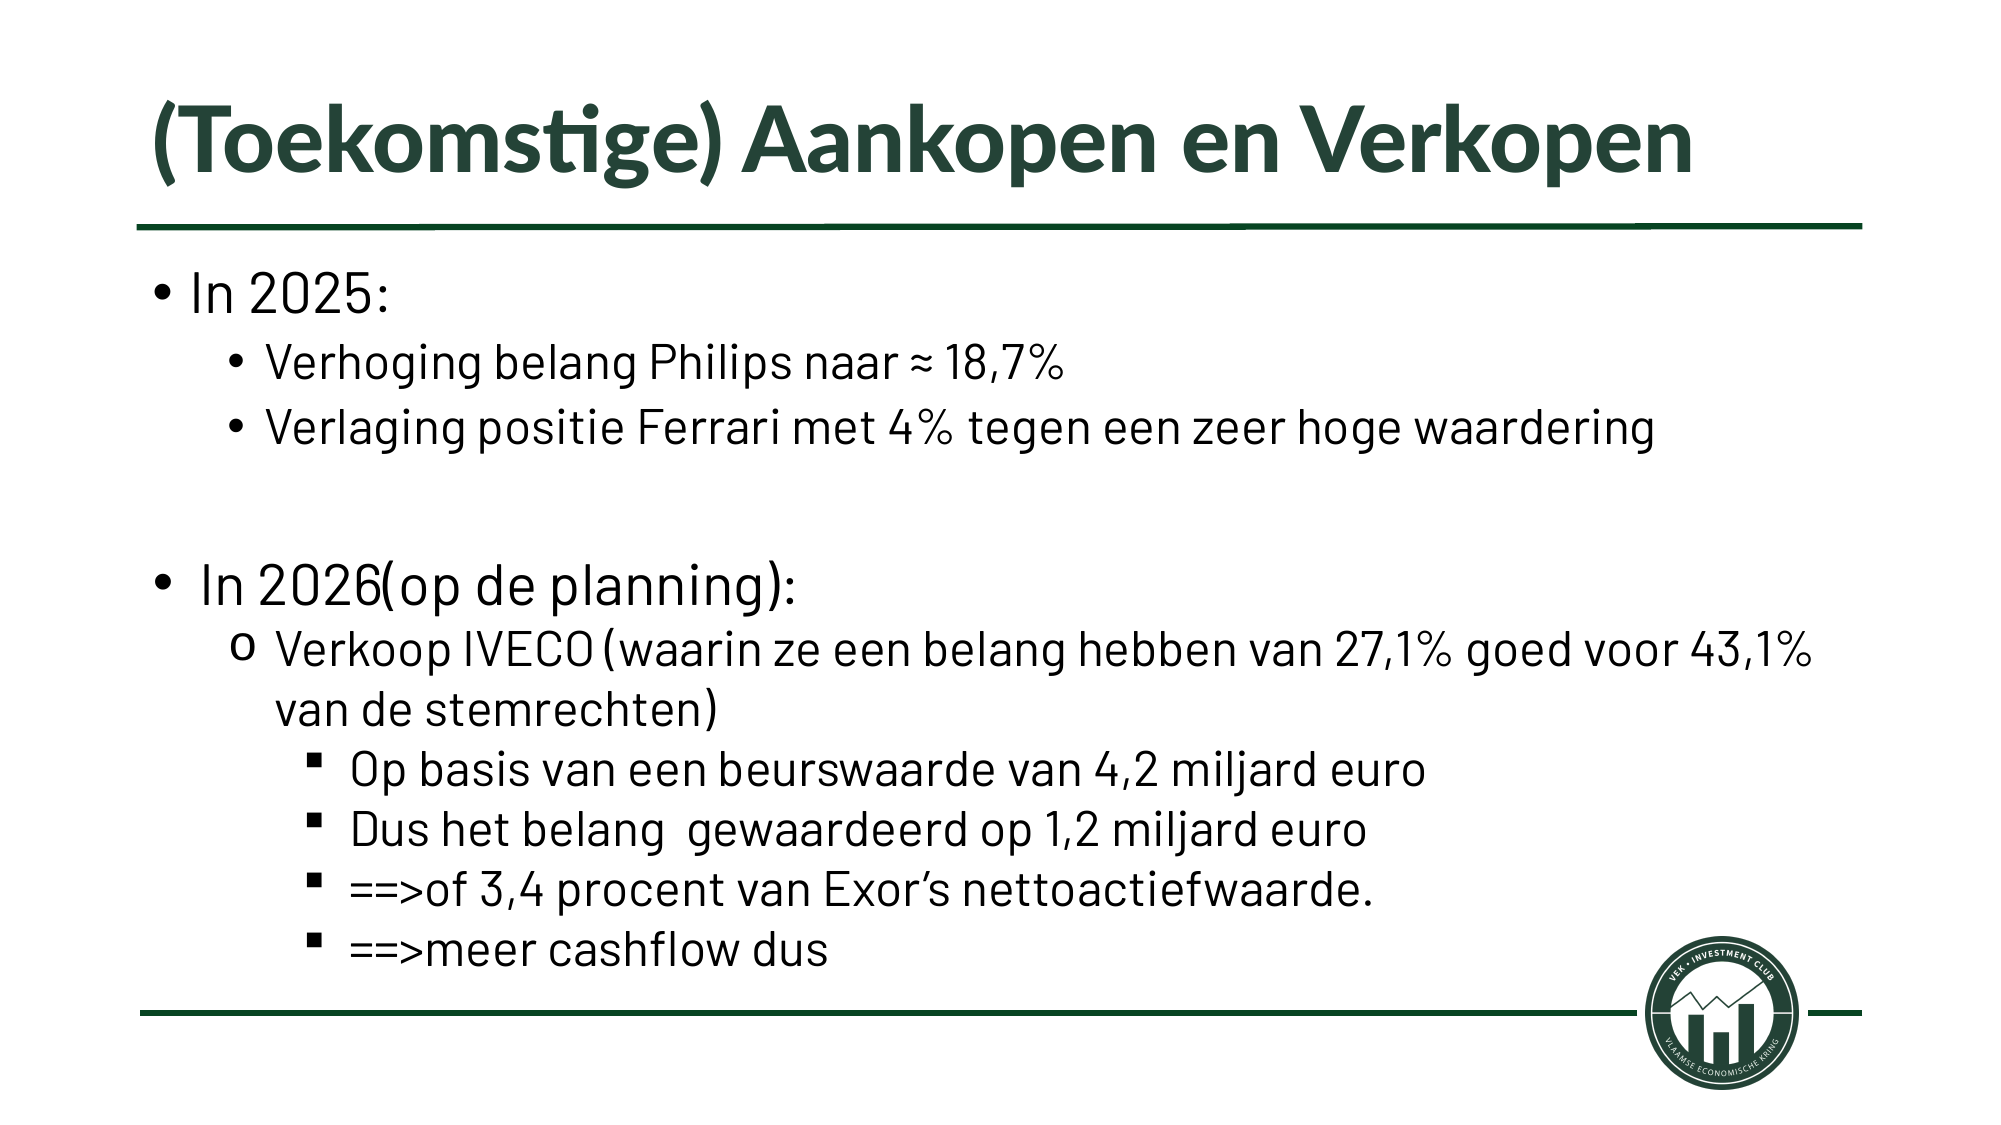

# (Toekomstige) Aankopen en Verkopen
In 2025:
Verhoging belang Philips naar ≈ 18,7%
Verlaging positie Ferrari met 4% tegen een zeer hoge waardering

In 2026(op de planning):
Verkoop IVECO (waarin ze een belang hebben van 27,1% goed voor 43,1% van de stemrechten)
Op basis van een beurswaarde van 4,2 miljard euro
Dus het belang  gewaardeerd op 1,2 miljard euro
==>of 3,4 procent van Exor’s nettoactiefwaarde.
==>meer cashflow dus